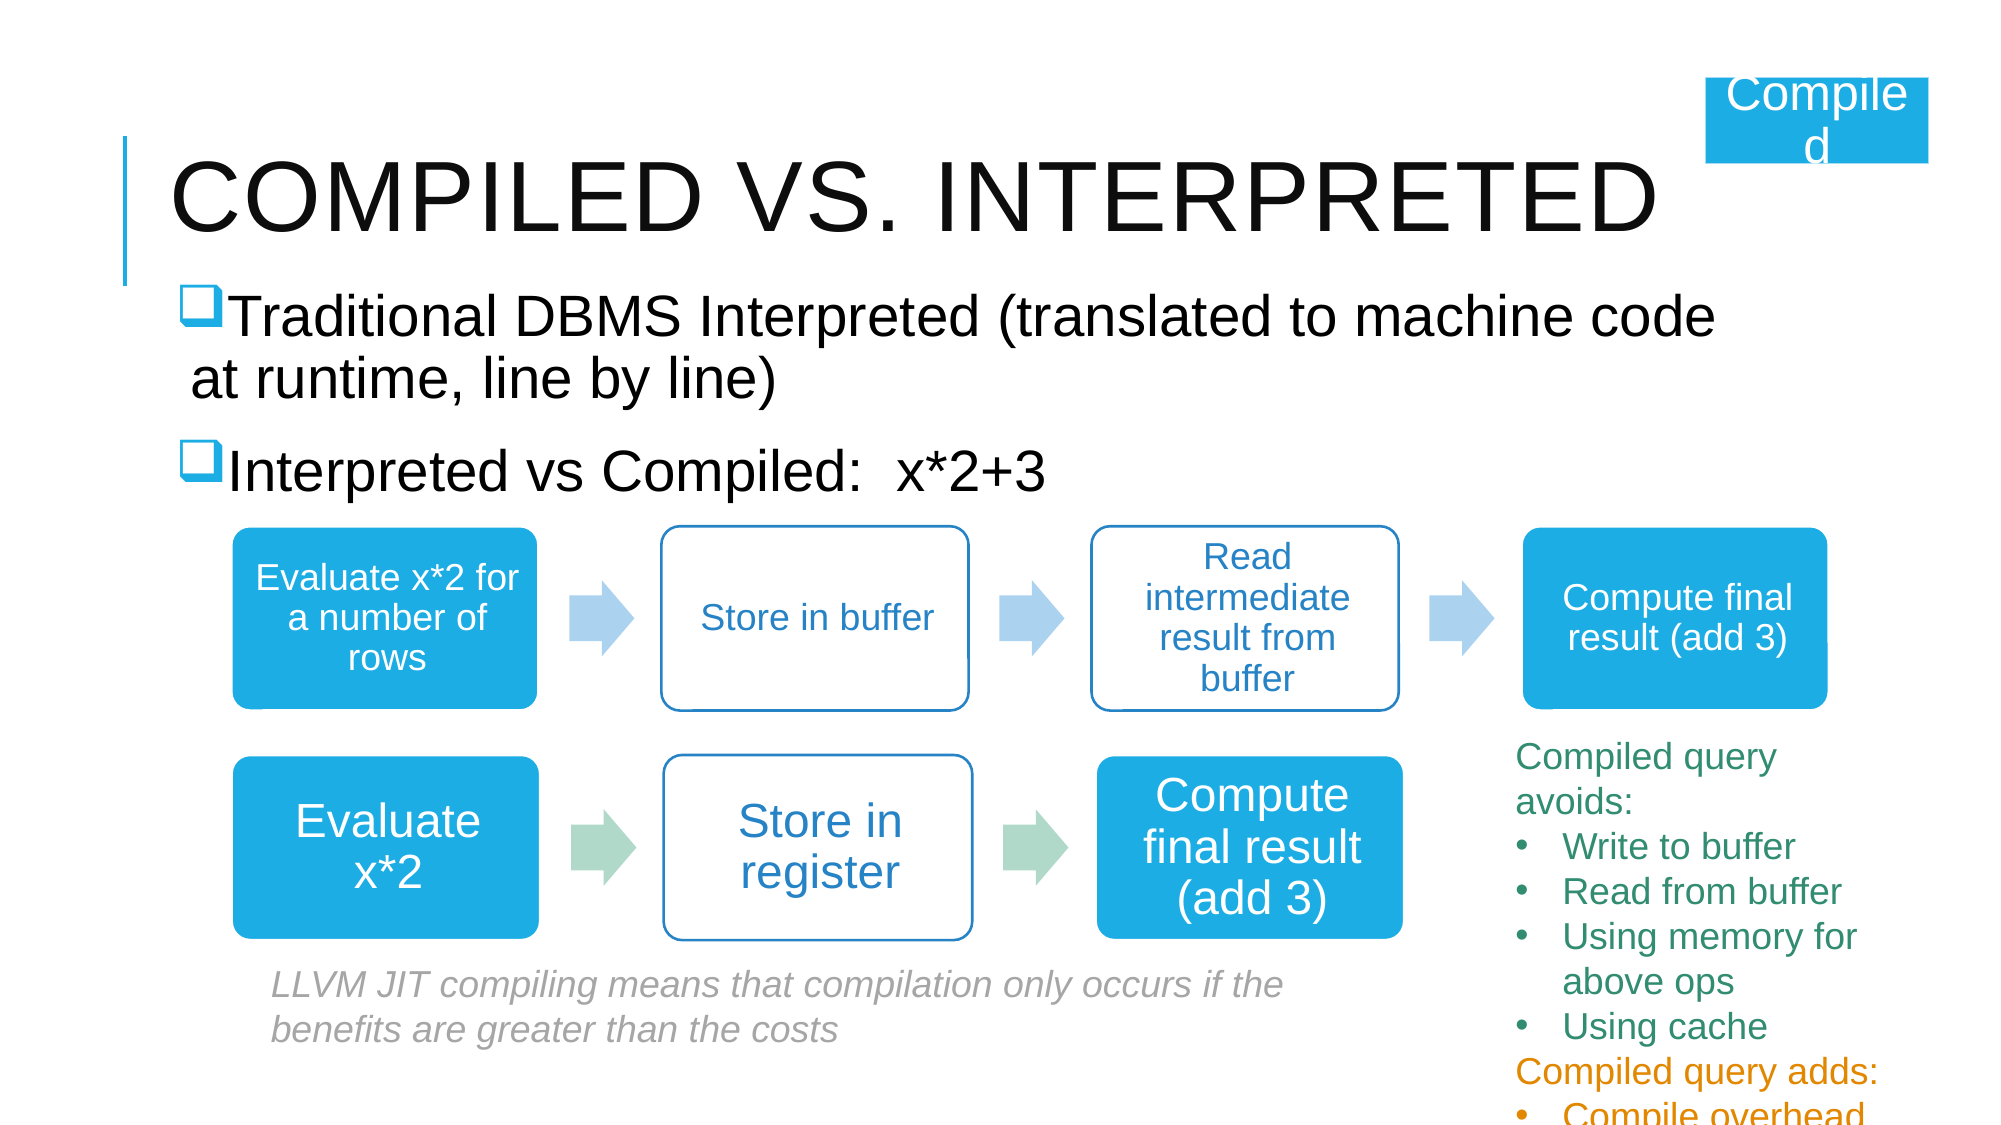

Compiled
# Compiled vs. interpreted
Traditional DBMS Interpreted (translated to machine code at runtime, line by line)
Interpreted vs Compiled:  x*2+3
Evaluate x*2 for a number of rows

Store in buffer

Read intermediate result from buffer

Compute final result (add 3)
Evaluate x*2

Store in register

Compute final result (add 3)
Compiled query avoids:
Write to buffer
Read from buffer
Using memory for above ops
Using cache
Compiled query adds:
Compile overhead
LLVM JIT compiling means that compilation only occurs if the benefits are greater than the costs